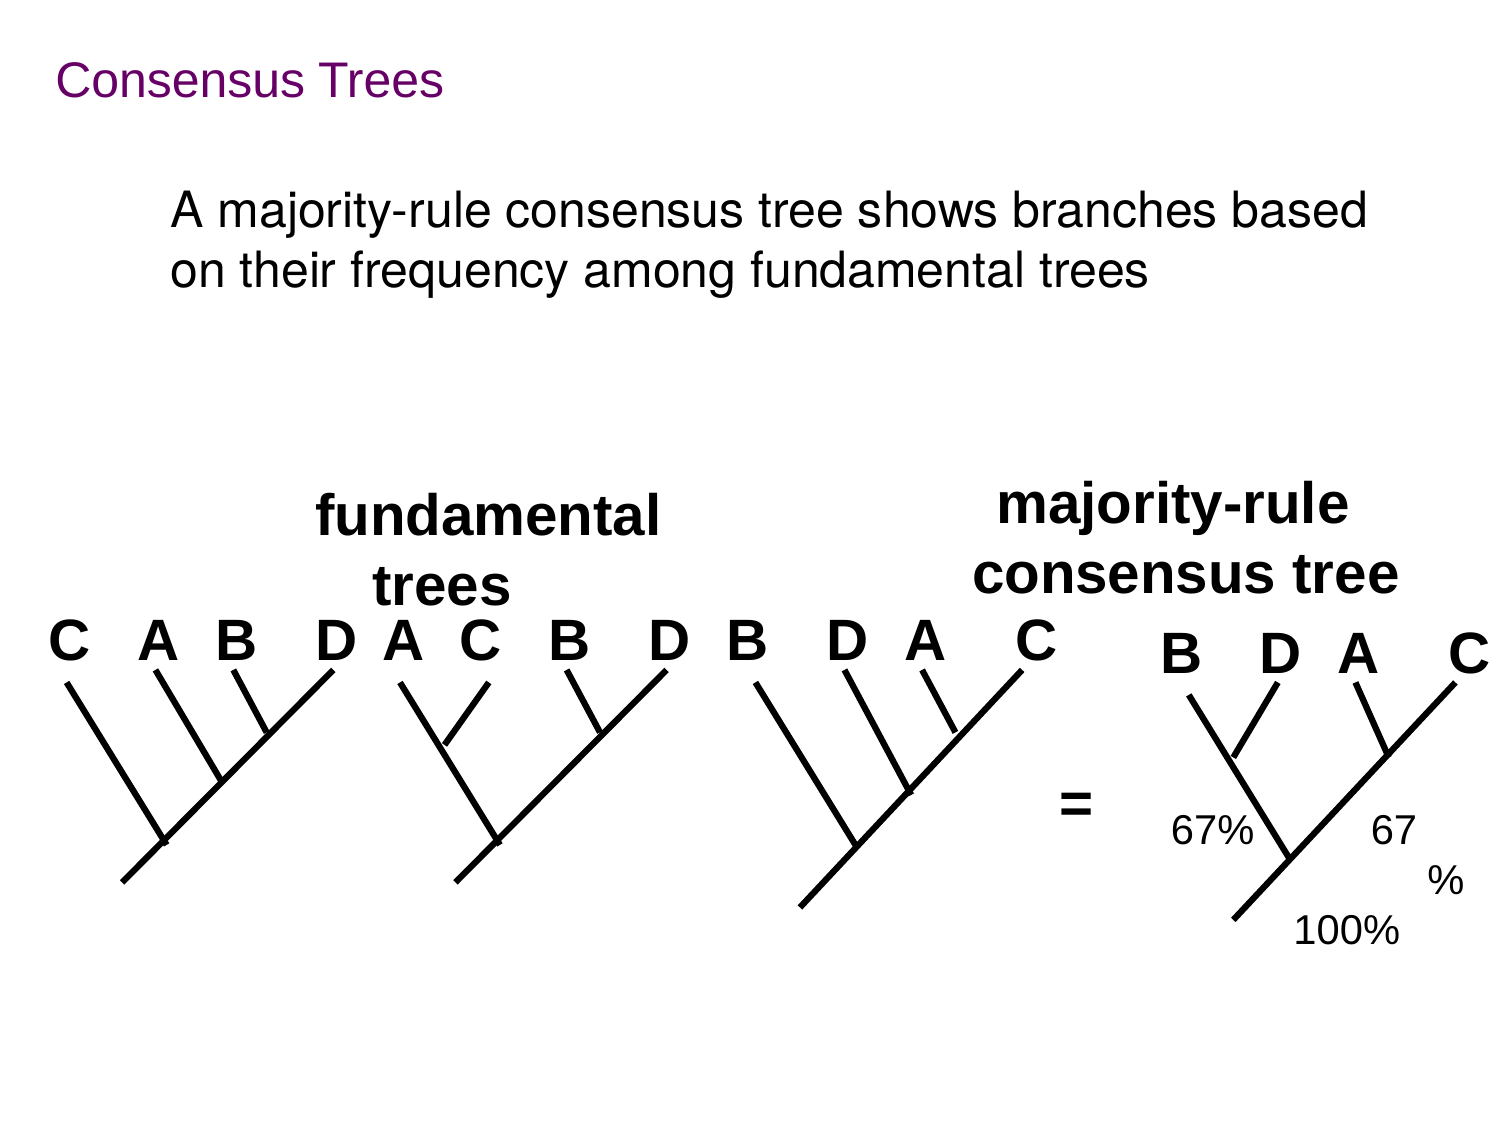

Consensus Trees
A majority-rule consensus tree shows branches based on their frequency among fundamental trees
     majority-rule consensus tree
fundamental trees
C
A
B
D
A
C
B
D
B
D
A
C
B
D
A
C

=
67%
67%
100%